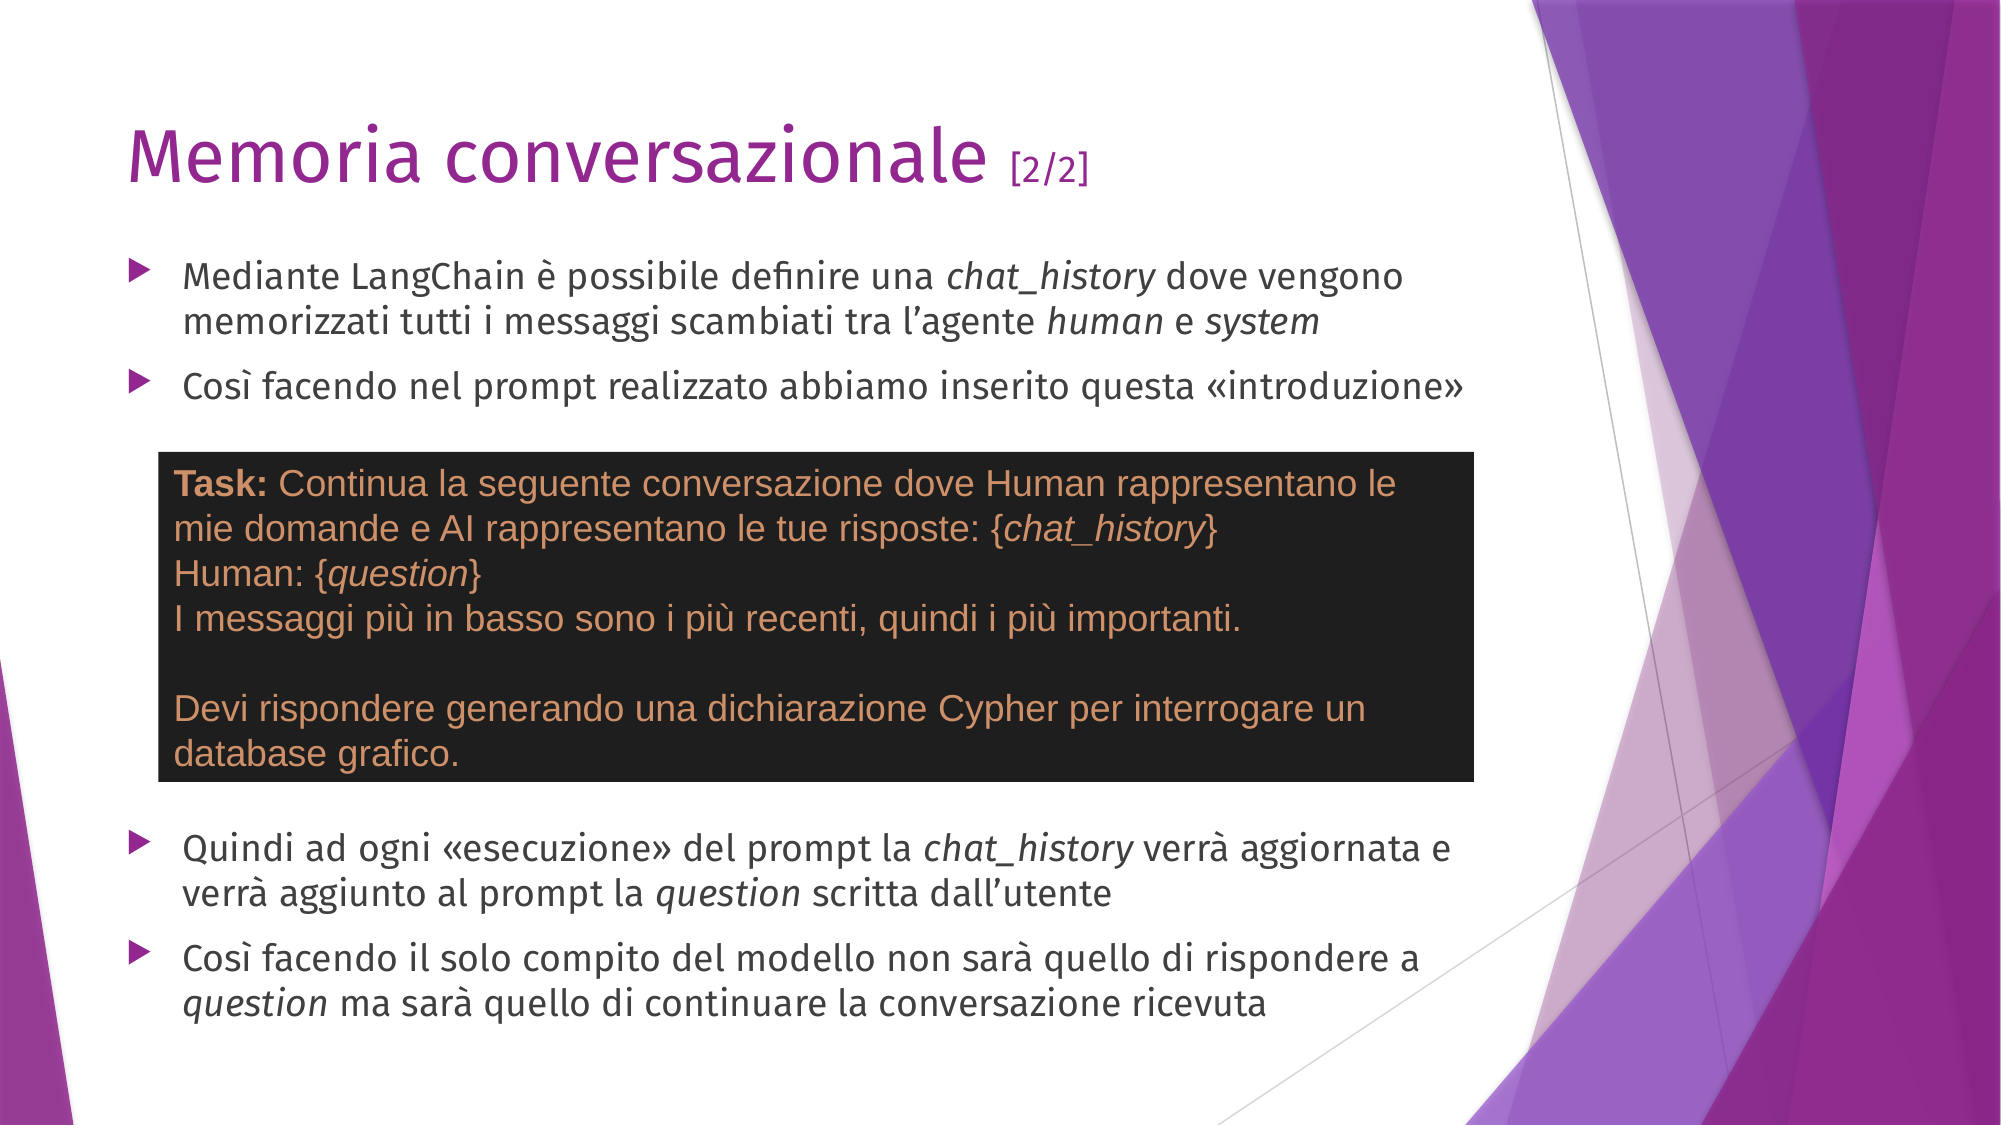

# Memoria conversazionale [2/2]
Mediante LangChain è possibile definire una chat_history dove vengono memorizzati tutti i messaggi scambiati tra l’agente human e system
Così facendo nel prompt realizzato abbiamo inserito questa «introduzione»

Quindi ad ogni «esecuzione» del prompt la chat_history verrà aggiornata e verrà aggiunto al prompt la question scritta dall’utente
Così facendo il solo compito del modello non sarà quello di rispondere a question ma sarà quello di continuare la conversazione ricevuta

Task: Continua la seguente conversazione dove Human rappresentano le mie domande e AI rappresentano le tue risposte: {chat_history}
Human: {question}
I messaggi più in basso sono i più recenti, quindi i più importanti.
Devi rispondere generando una dichiarazione Cypher per interrogare un database grafico.